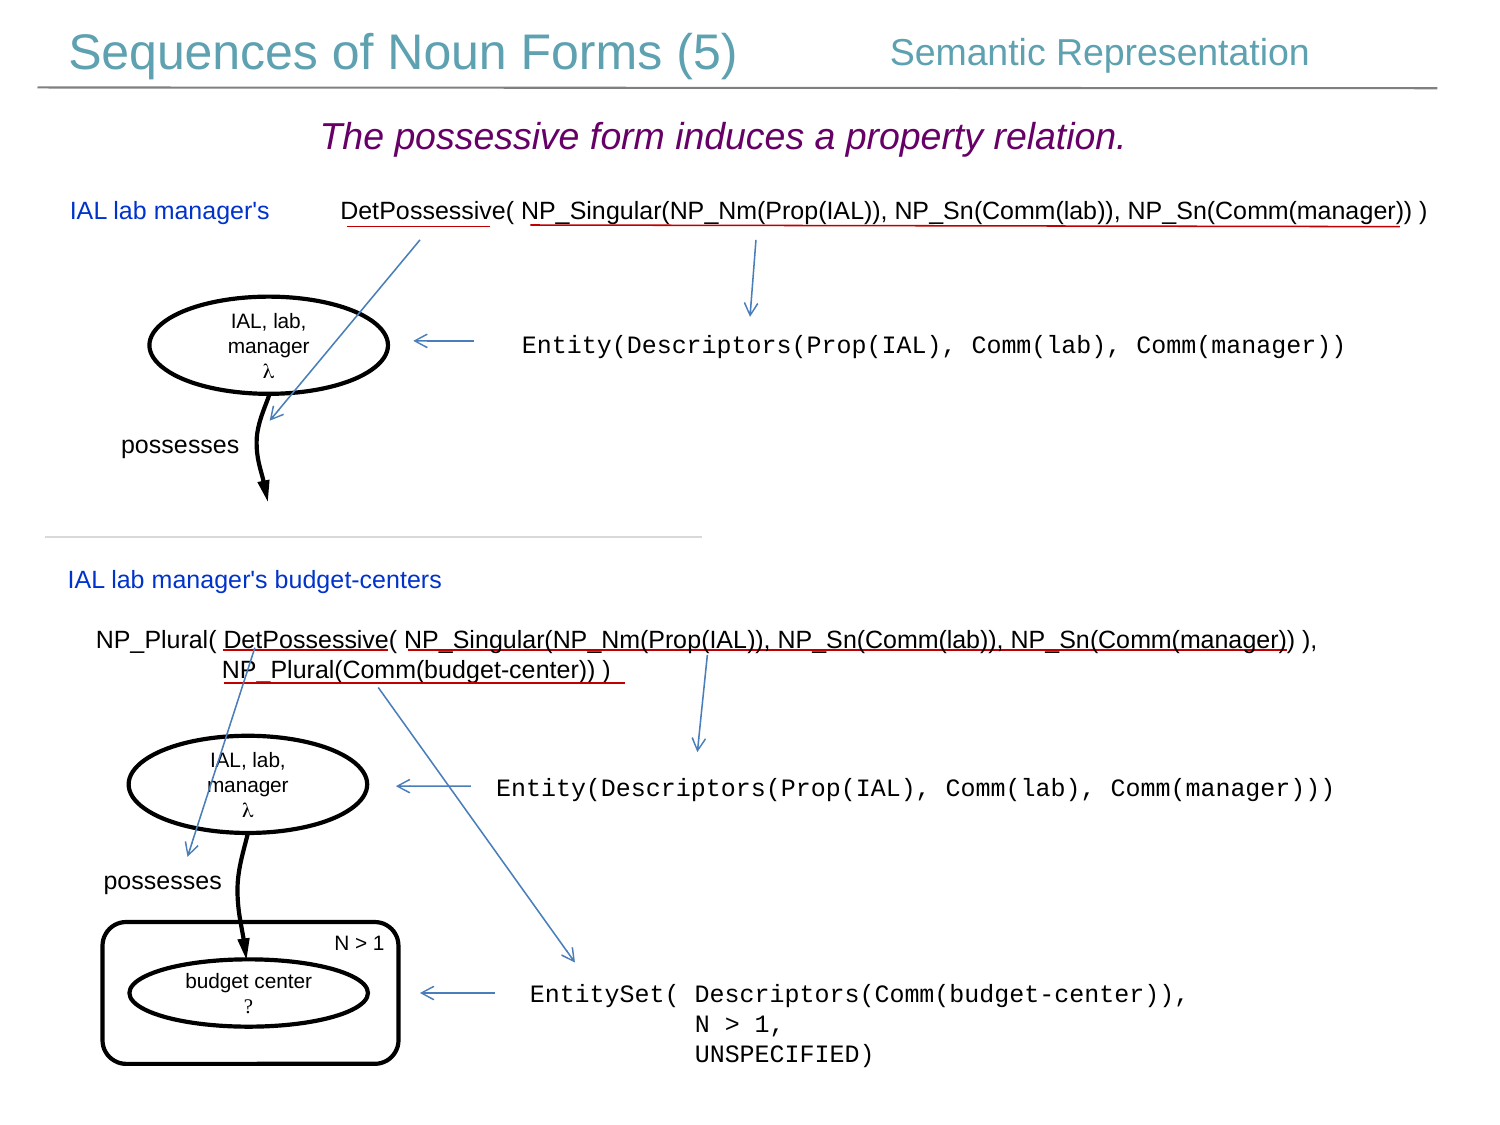

Sequences of Noun Forms (5)
Semantic Representation
The possessive form induces a property relation.
IAL lab manager's          DetPossessive( NP_Singular(NP_Nm(Prop(IAL)), NP_Sn(Comm(lab)), NP_Sn(Comm(manager)) )

IAL, lab, manager
λ
Entity(Descriptors(Prop(IAL), Comm(lab), Comm(manager))

possesses
IAL lab manager's budget-centers

    NP_Plural( DetPossessive( NP_Singular(NP_Nm(Prop(IAL)), NP_Sn(Comm(lab)), NP_Sn(Comm(manager)) ),
                      NP_Plural(Comm(budget-center)) )
IAL, lab, manager
λ
Entity(Descriptors(Prop(IAL), Comm(lab), Comm(manager)))

possesses

N > 1
budget center
?
EntitySet( Descriptors(Comm(budget-center)),
           N > 1,
           UNSPECIFIED)